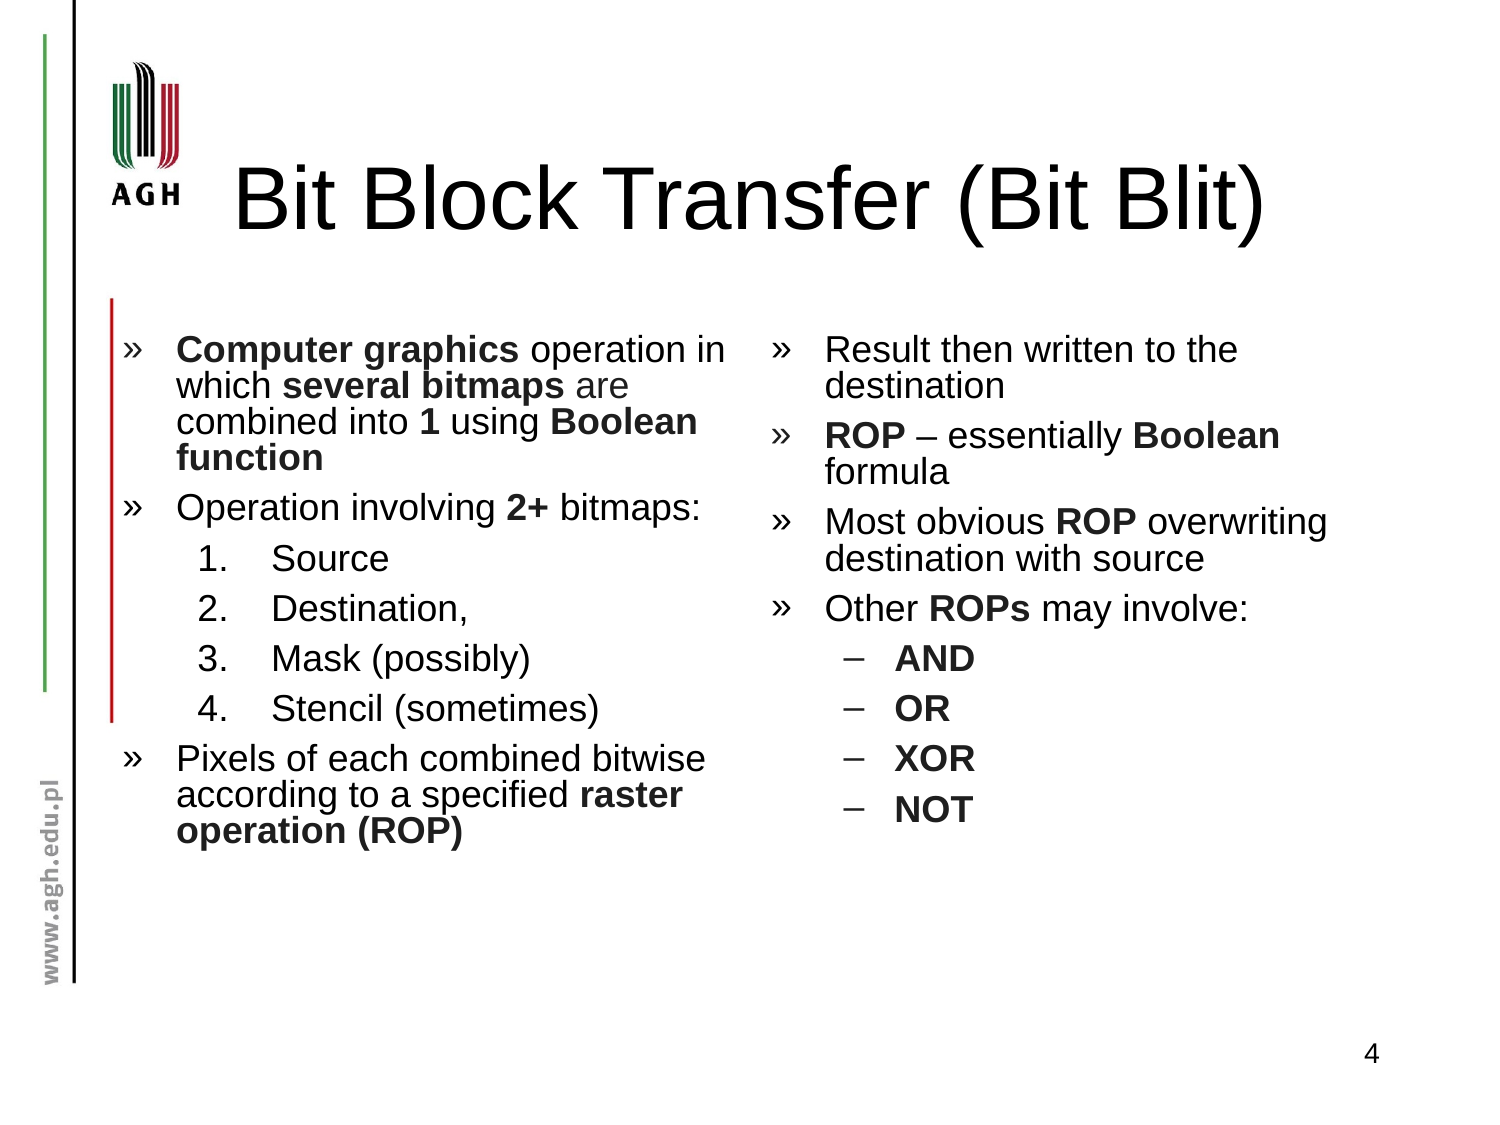

# Bit Block Transfer (Bit Blit)
Computer graphics operation in which several bitmaps are combined into 1 using Boolean function
Operation involving 2+ bitmaps:
Source
Destination,
Mask (possibly)
Stencil (sometimes)
Pixels of each combined bitwise according to a specified raster operation (ROP)
Result then written to the destination
ROP – essentially Boolean formula
Most obvious ROP overwriting destination with source
Other ROPs may involve:
AND
OR
XOR
NOT
4